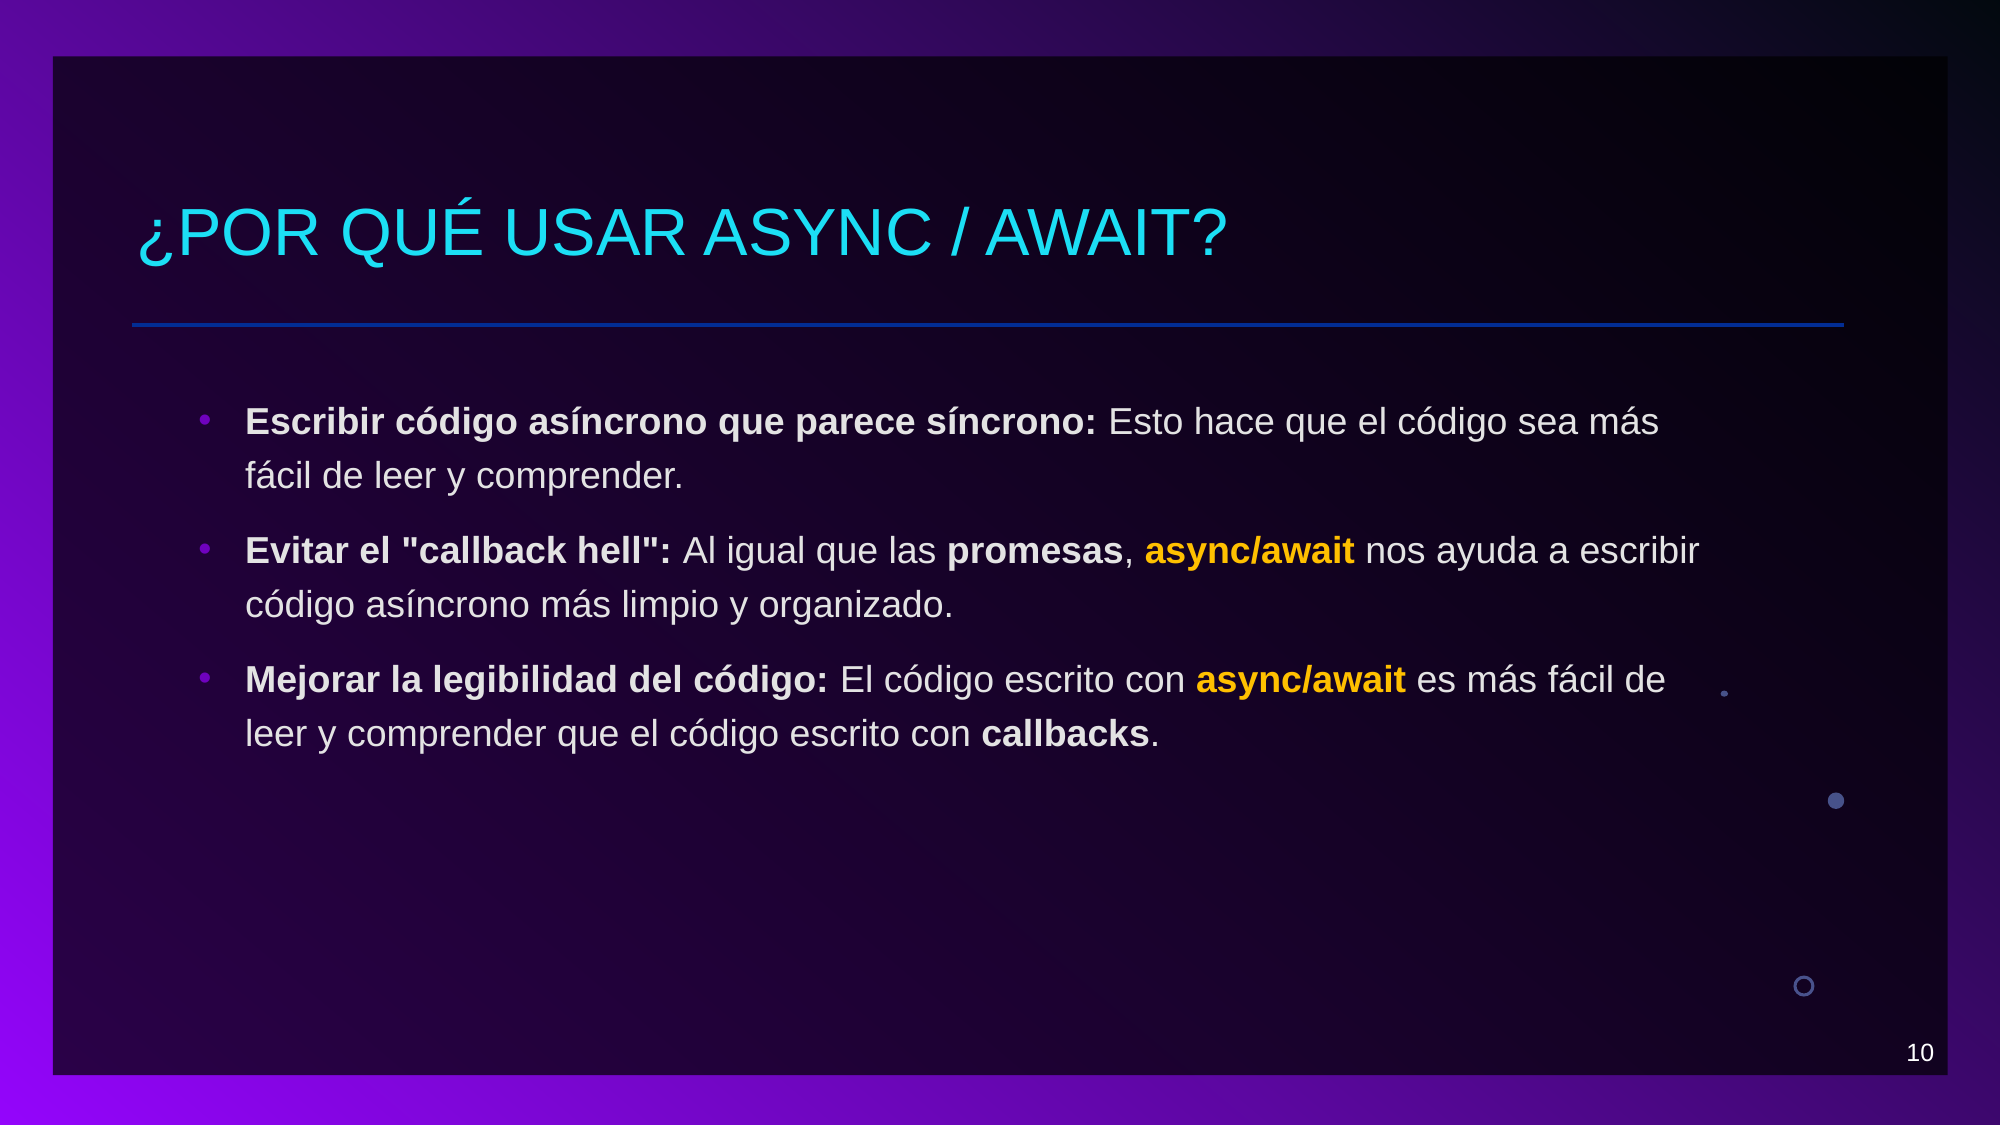

# ¿Por qué usar async / await?
Escribir código asíncrono que parece síncrono: Esto hace que el código sea más fácil de leer y comprender.
Evitar el "callback hell": Al igual que las promesas, async/await nos ayuda a escribir código asíncrono más limpio y organizado.
Mejorar la legibilidad del código: El código escrito con async/await es más fácil de leer y comprender que el código escrito con callbacks.
10